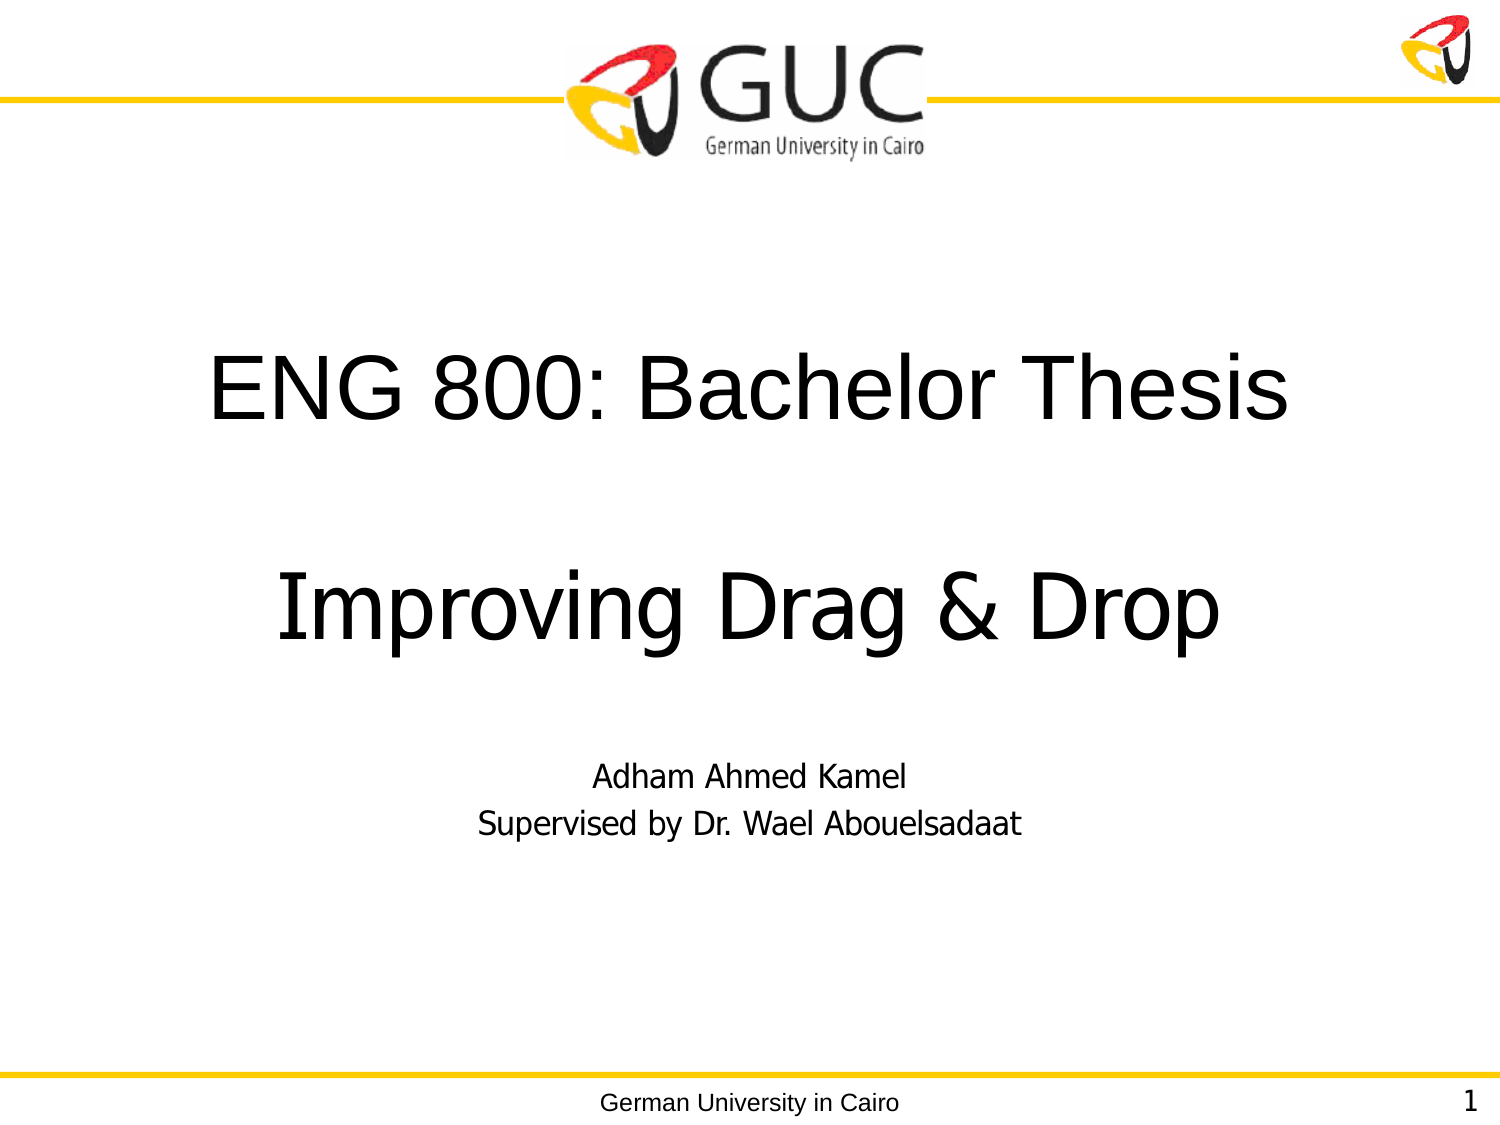

# ENG 800: Bachelor Thesis Improving Drag & Drop

Adham Ahmed Kamel
Supervised by Dr. Wael Abouelsadaat

1